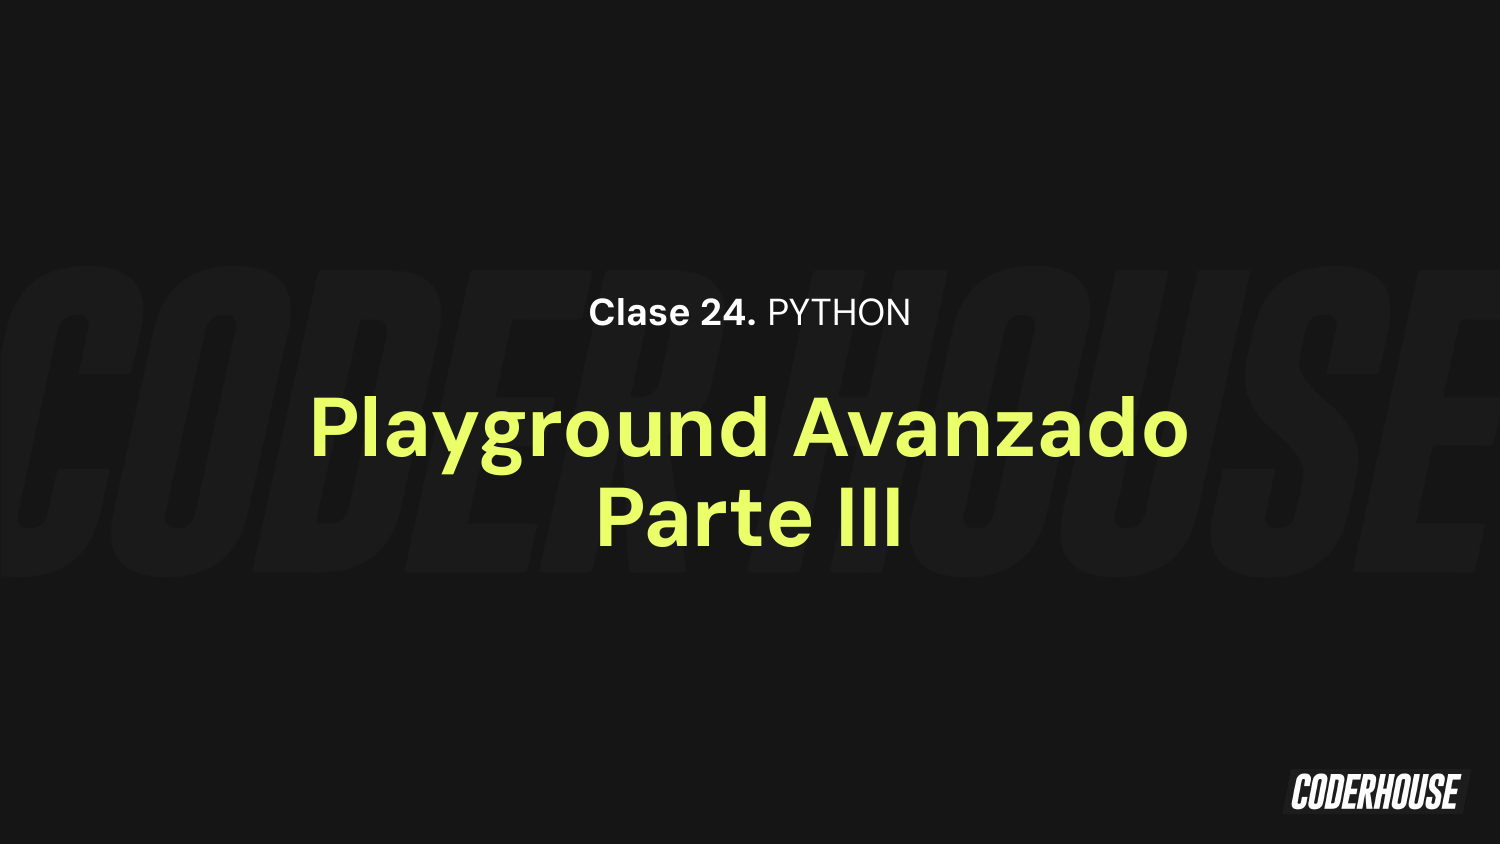

Clase 24. PYTHON
Playground Avanzado Parte III